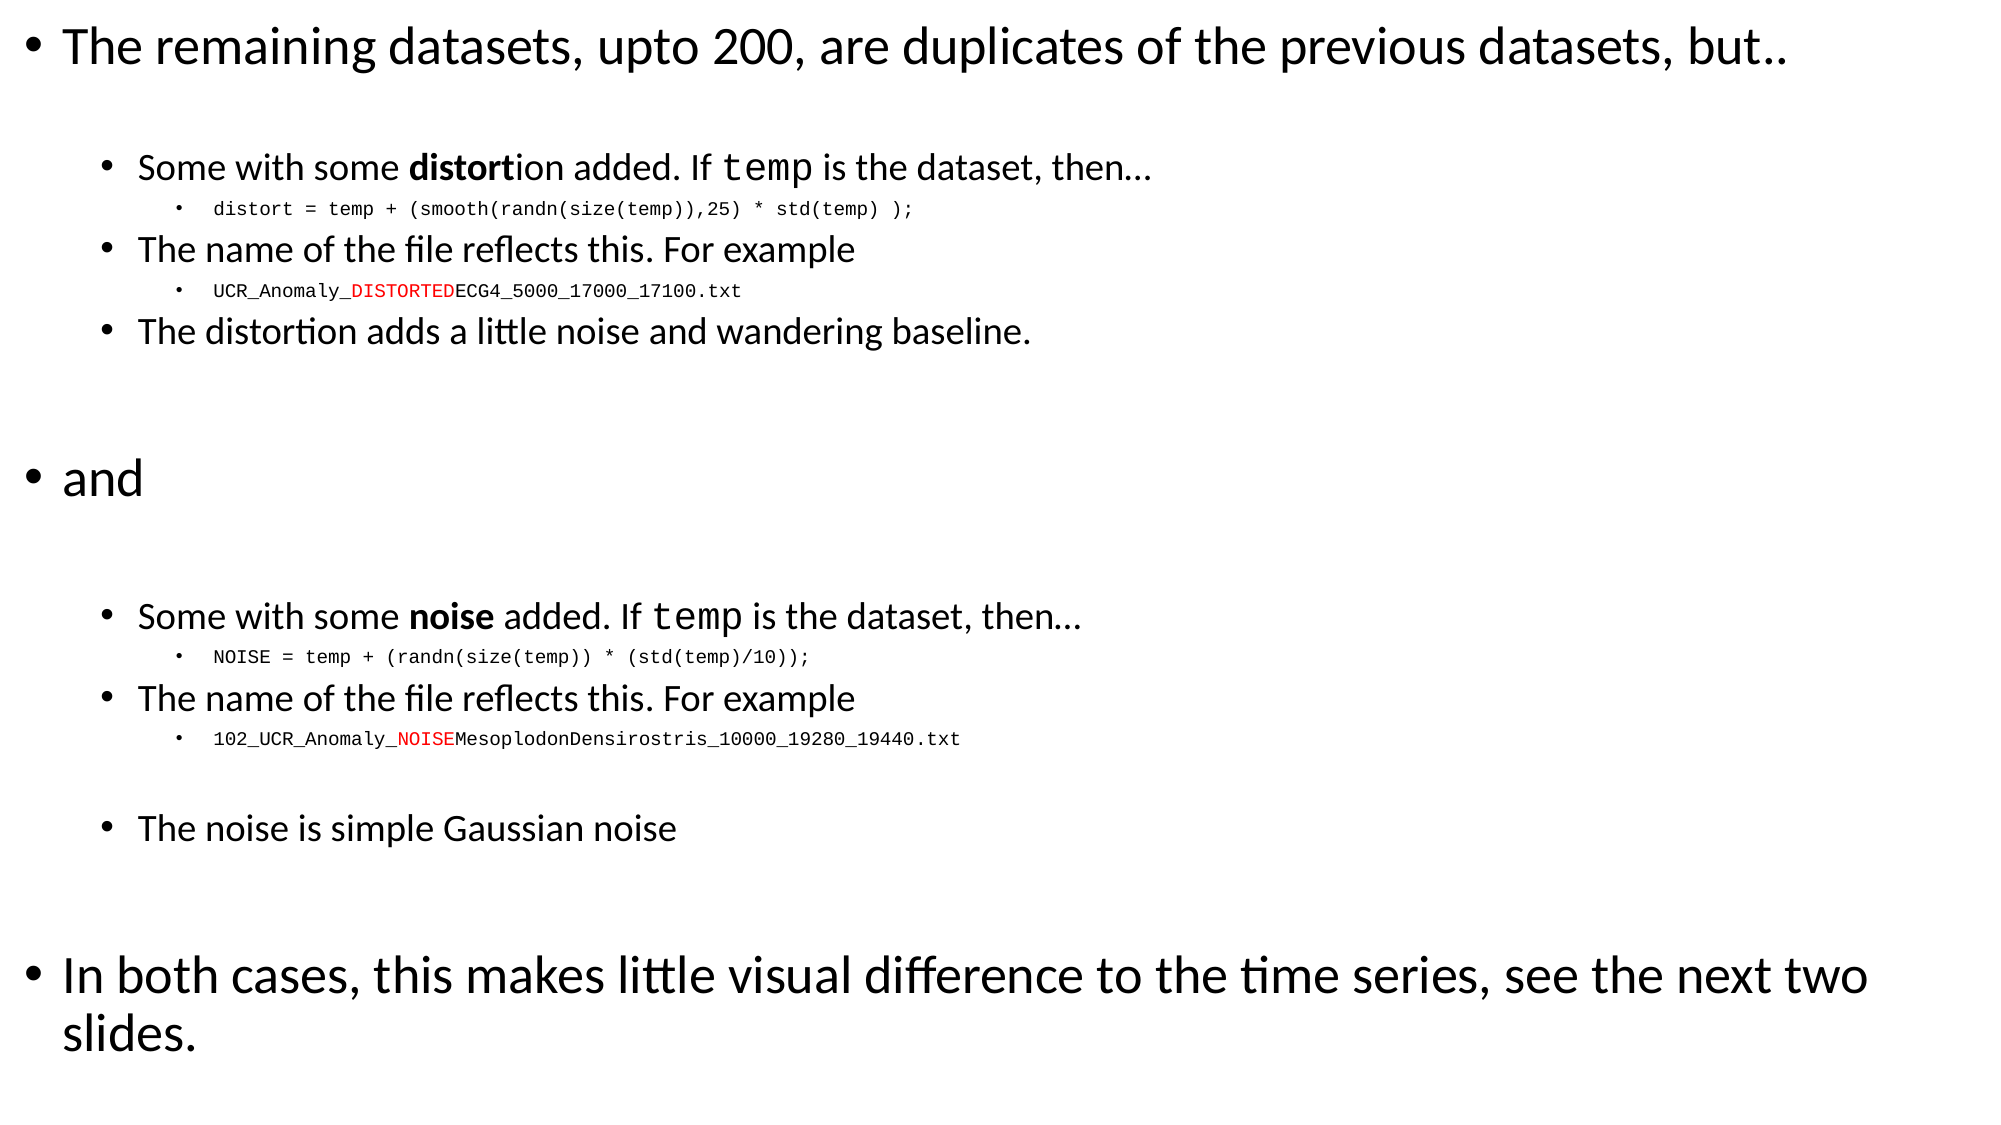

The remaining datasets, upto 200, are duplicates of the previous datasets, but..

Some with some distortion added. If temp is the dataset, then…
distort = temp + (smooth(randn(size(temp)),25) * std(temp) );
The name of the file reflects this. For example
UCR_Anomaly_DISTORTEDECG4_5000_17000_17100.txt
The distortion adds a little noise and wandering baseline.

and

Some with some noise added. If temp is the dataset, then…
NOISE = temp + (randn(size(temp)) * (std(temp)/10));
The name of the file reflects this. For example
102_UCR_Anomaly_NOISEMesoplodonDensirostris_10000_19280_19440.txt

The noise is simple Gaussian noise

In both cases, this makes little visual difference to the time series, see the next two slides.